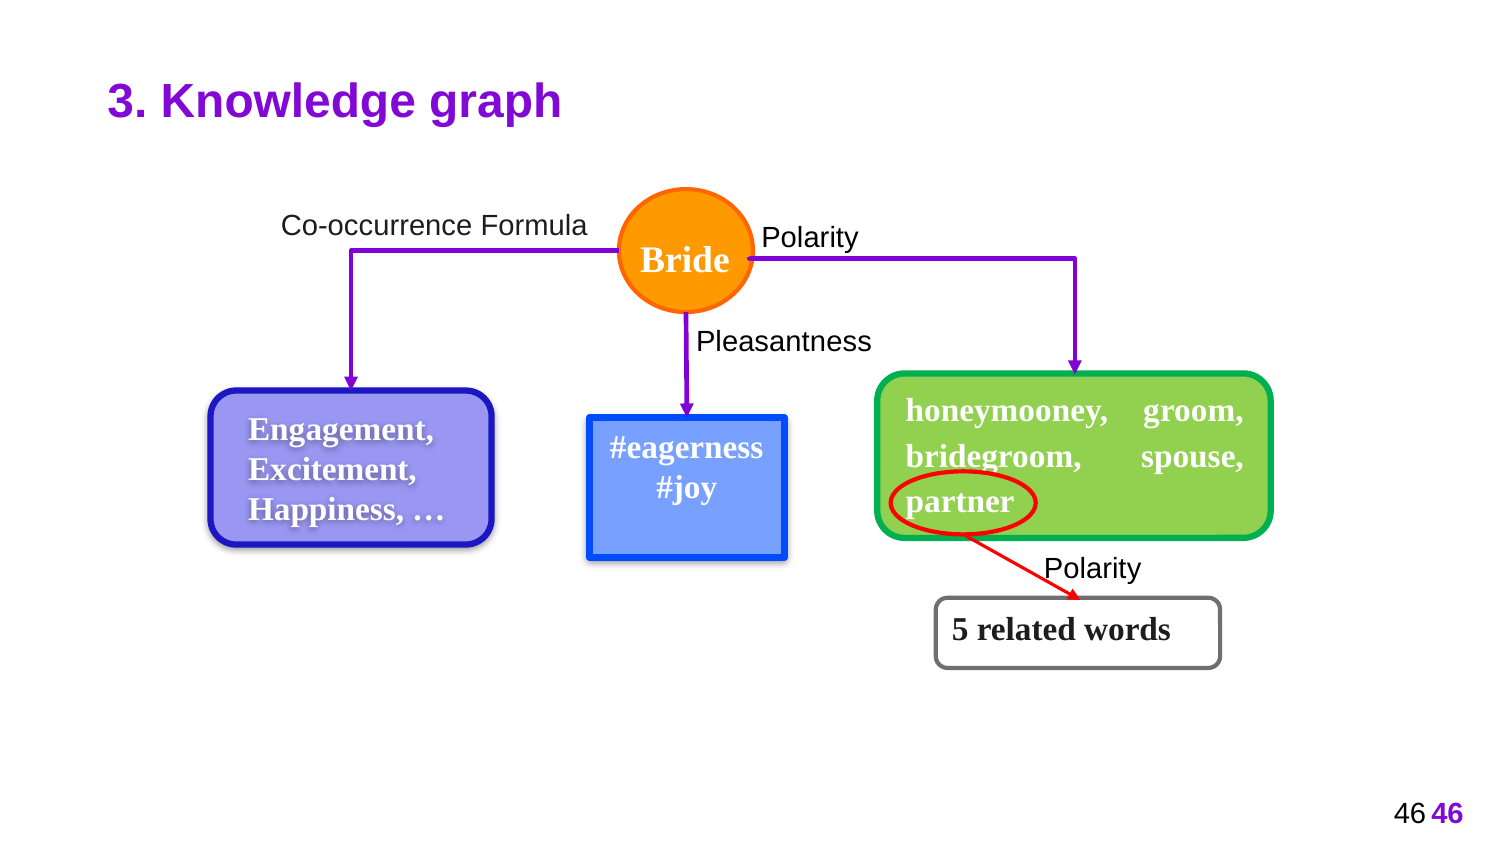

3. Knowledge graph

Bride

honeymooney, groom, bridegroom, spouse, partner

Engagement, Excitement, Happiness, …
#eagerness#joy

5 related words
Co-occurrence Formula
Polarity
Pleasantness
Polarity
46
46